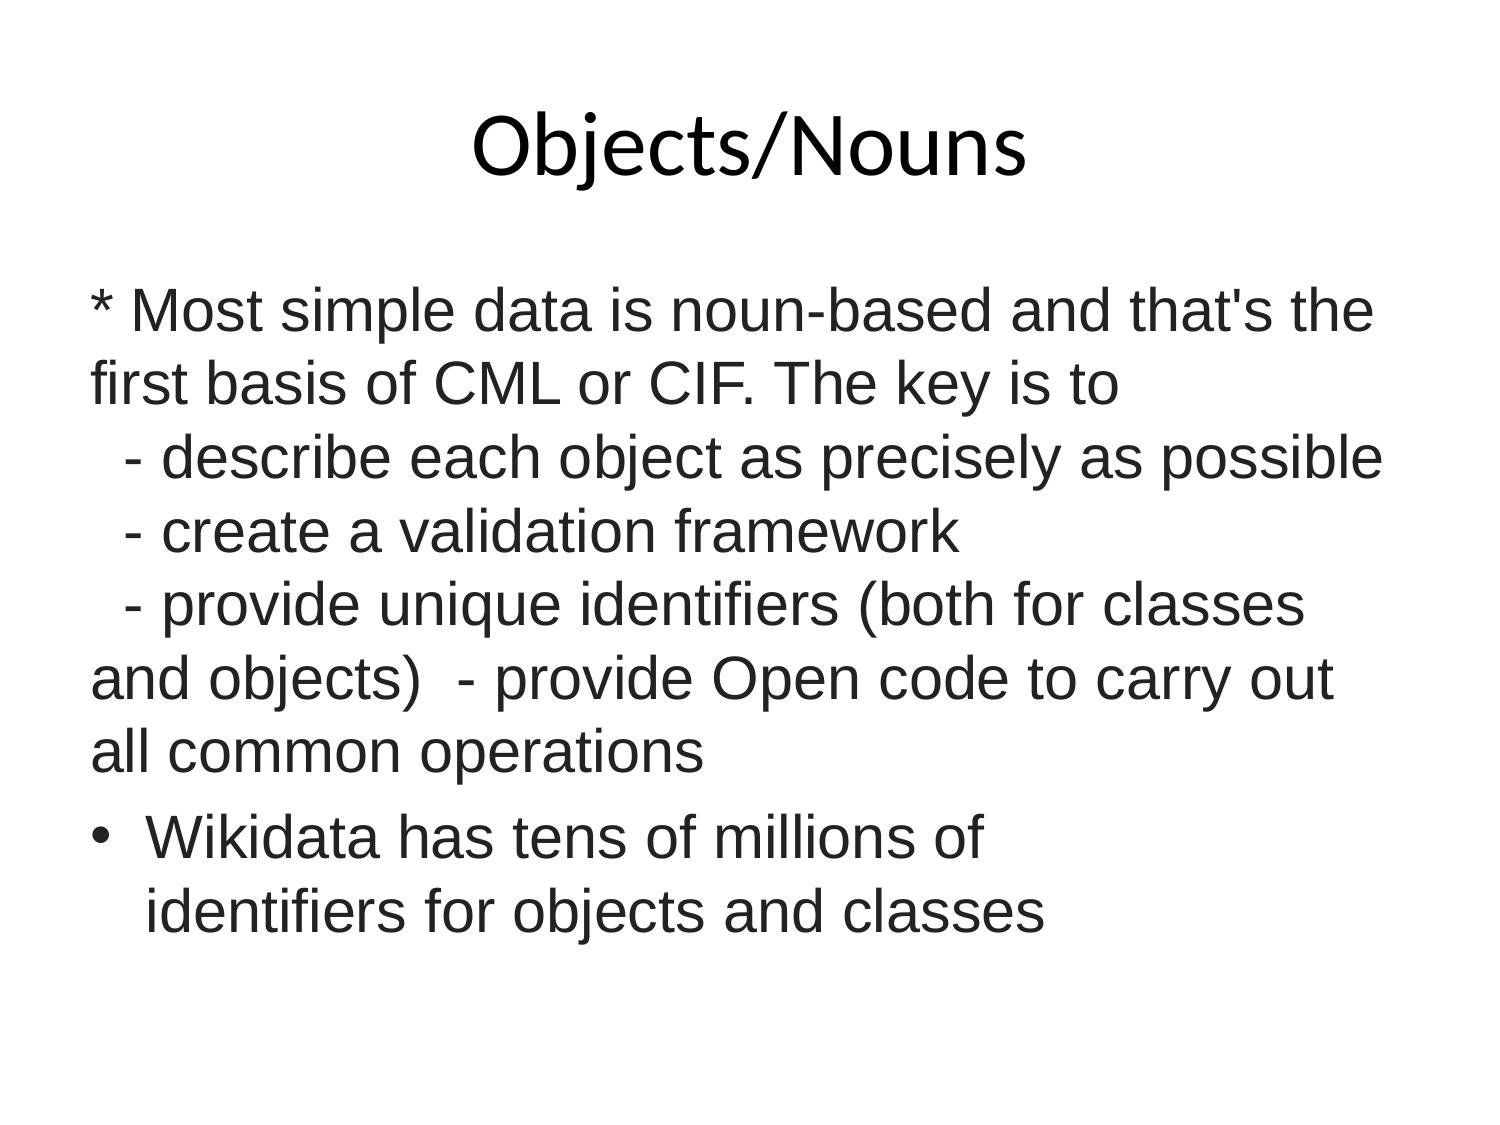

# Objects/Nouns
* Most simple data is noun-based and that's the first basis of CML or CIF. The key is to 
  - describe each object as precisely as possible
  - create a validation framework 
  - provide unique identifiers (both for classes and objects)  - provide Open code to carry out all common operations
Wikidata has tens of millions of identifiers for objects and classes